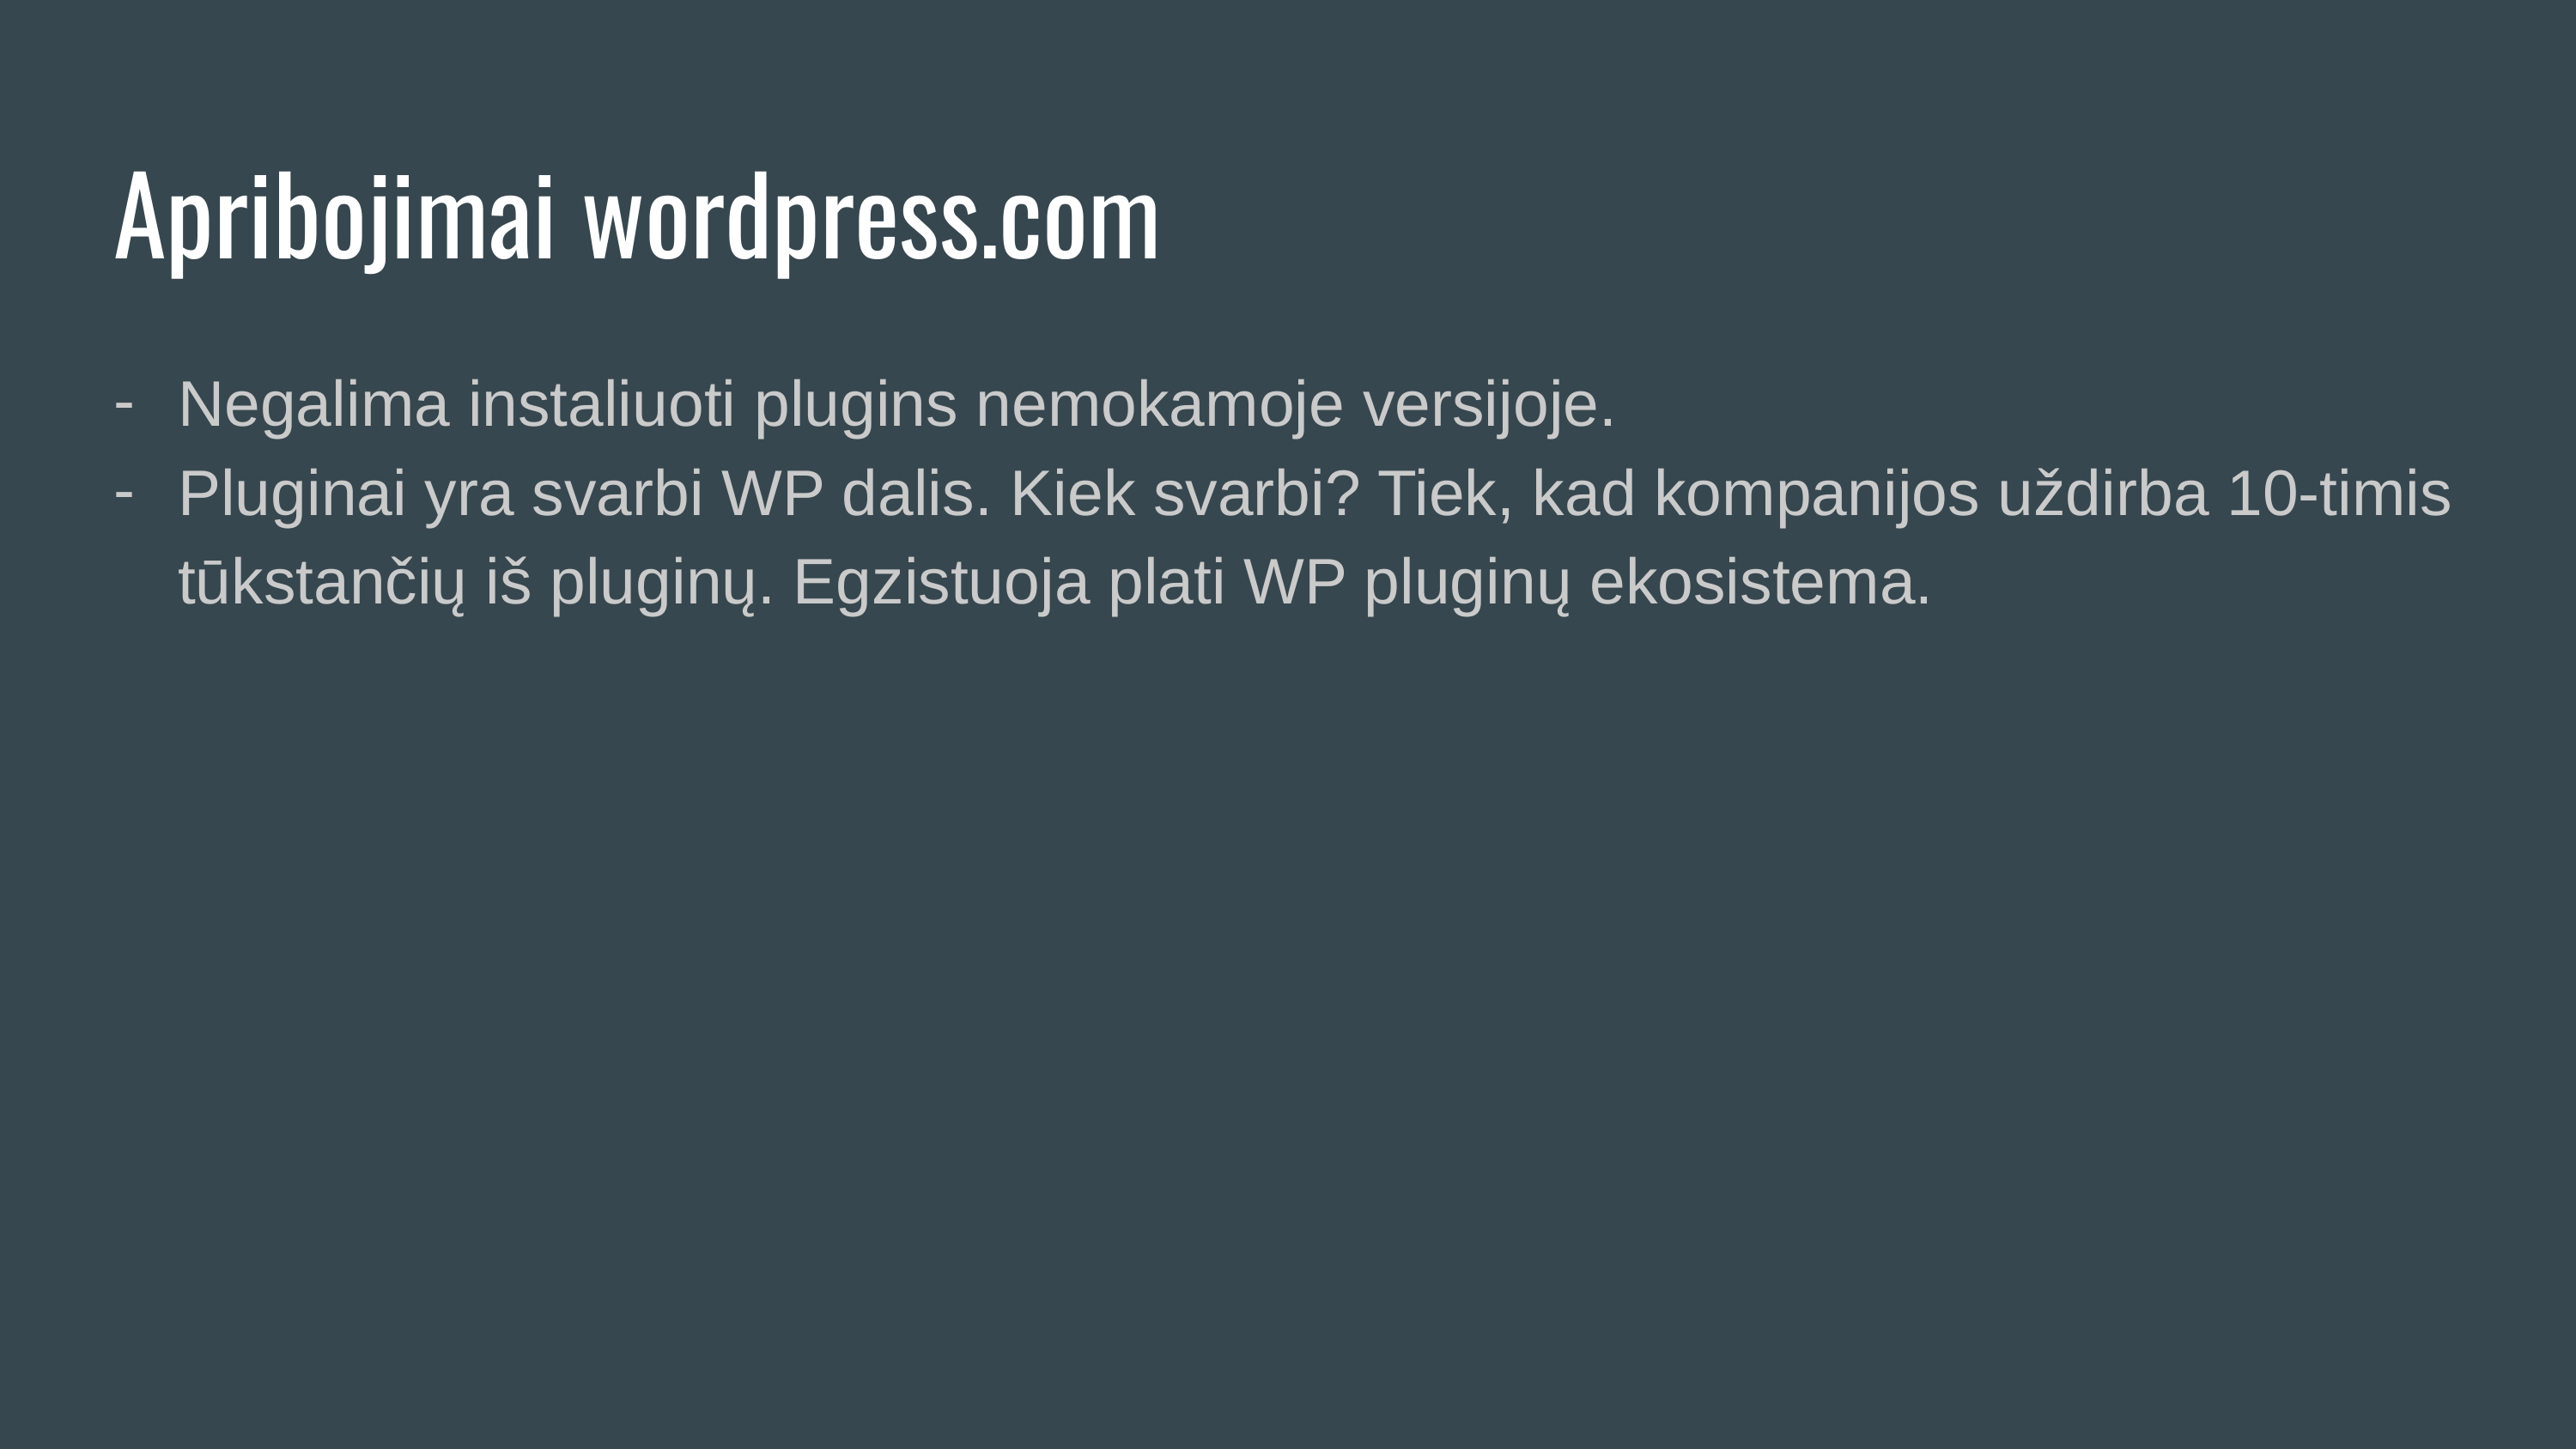

# Apribojimai wordpress.com
Negalima instaliuoti plugins nemokamoje versijoje.
Pluginai yra svarbi WP dalis. Kiek svarbi? Tiek, kad kompanijos uždirba 10-timis tūkstančių iš pluginų. Egzistuoja plati WP pluginų ekosistema.